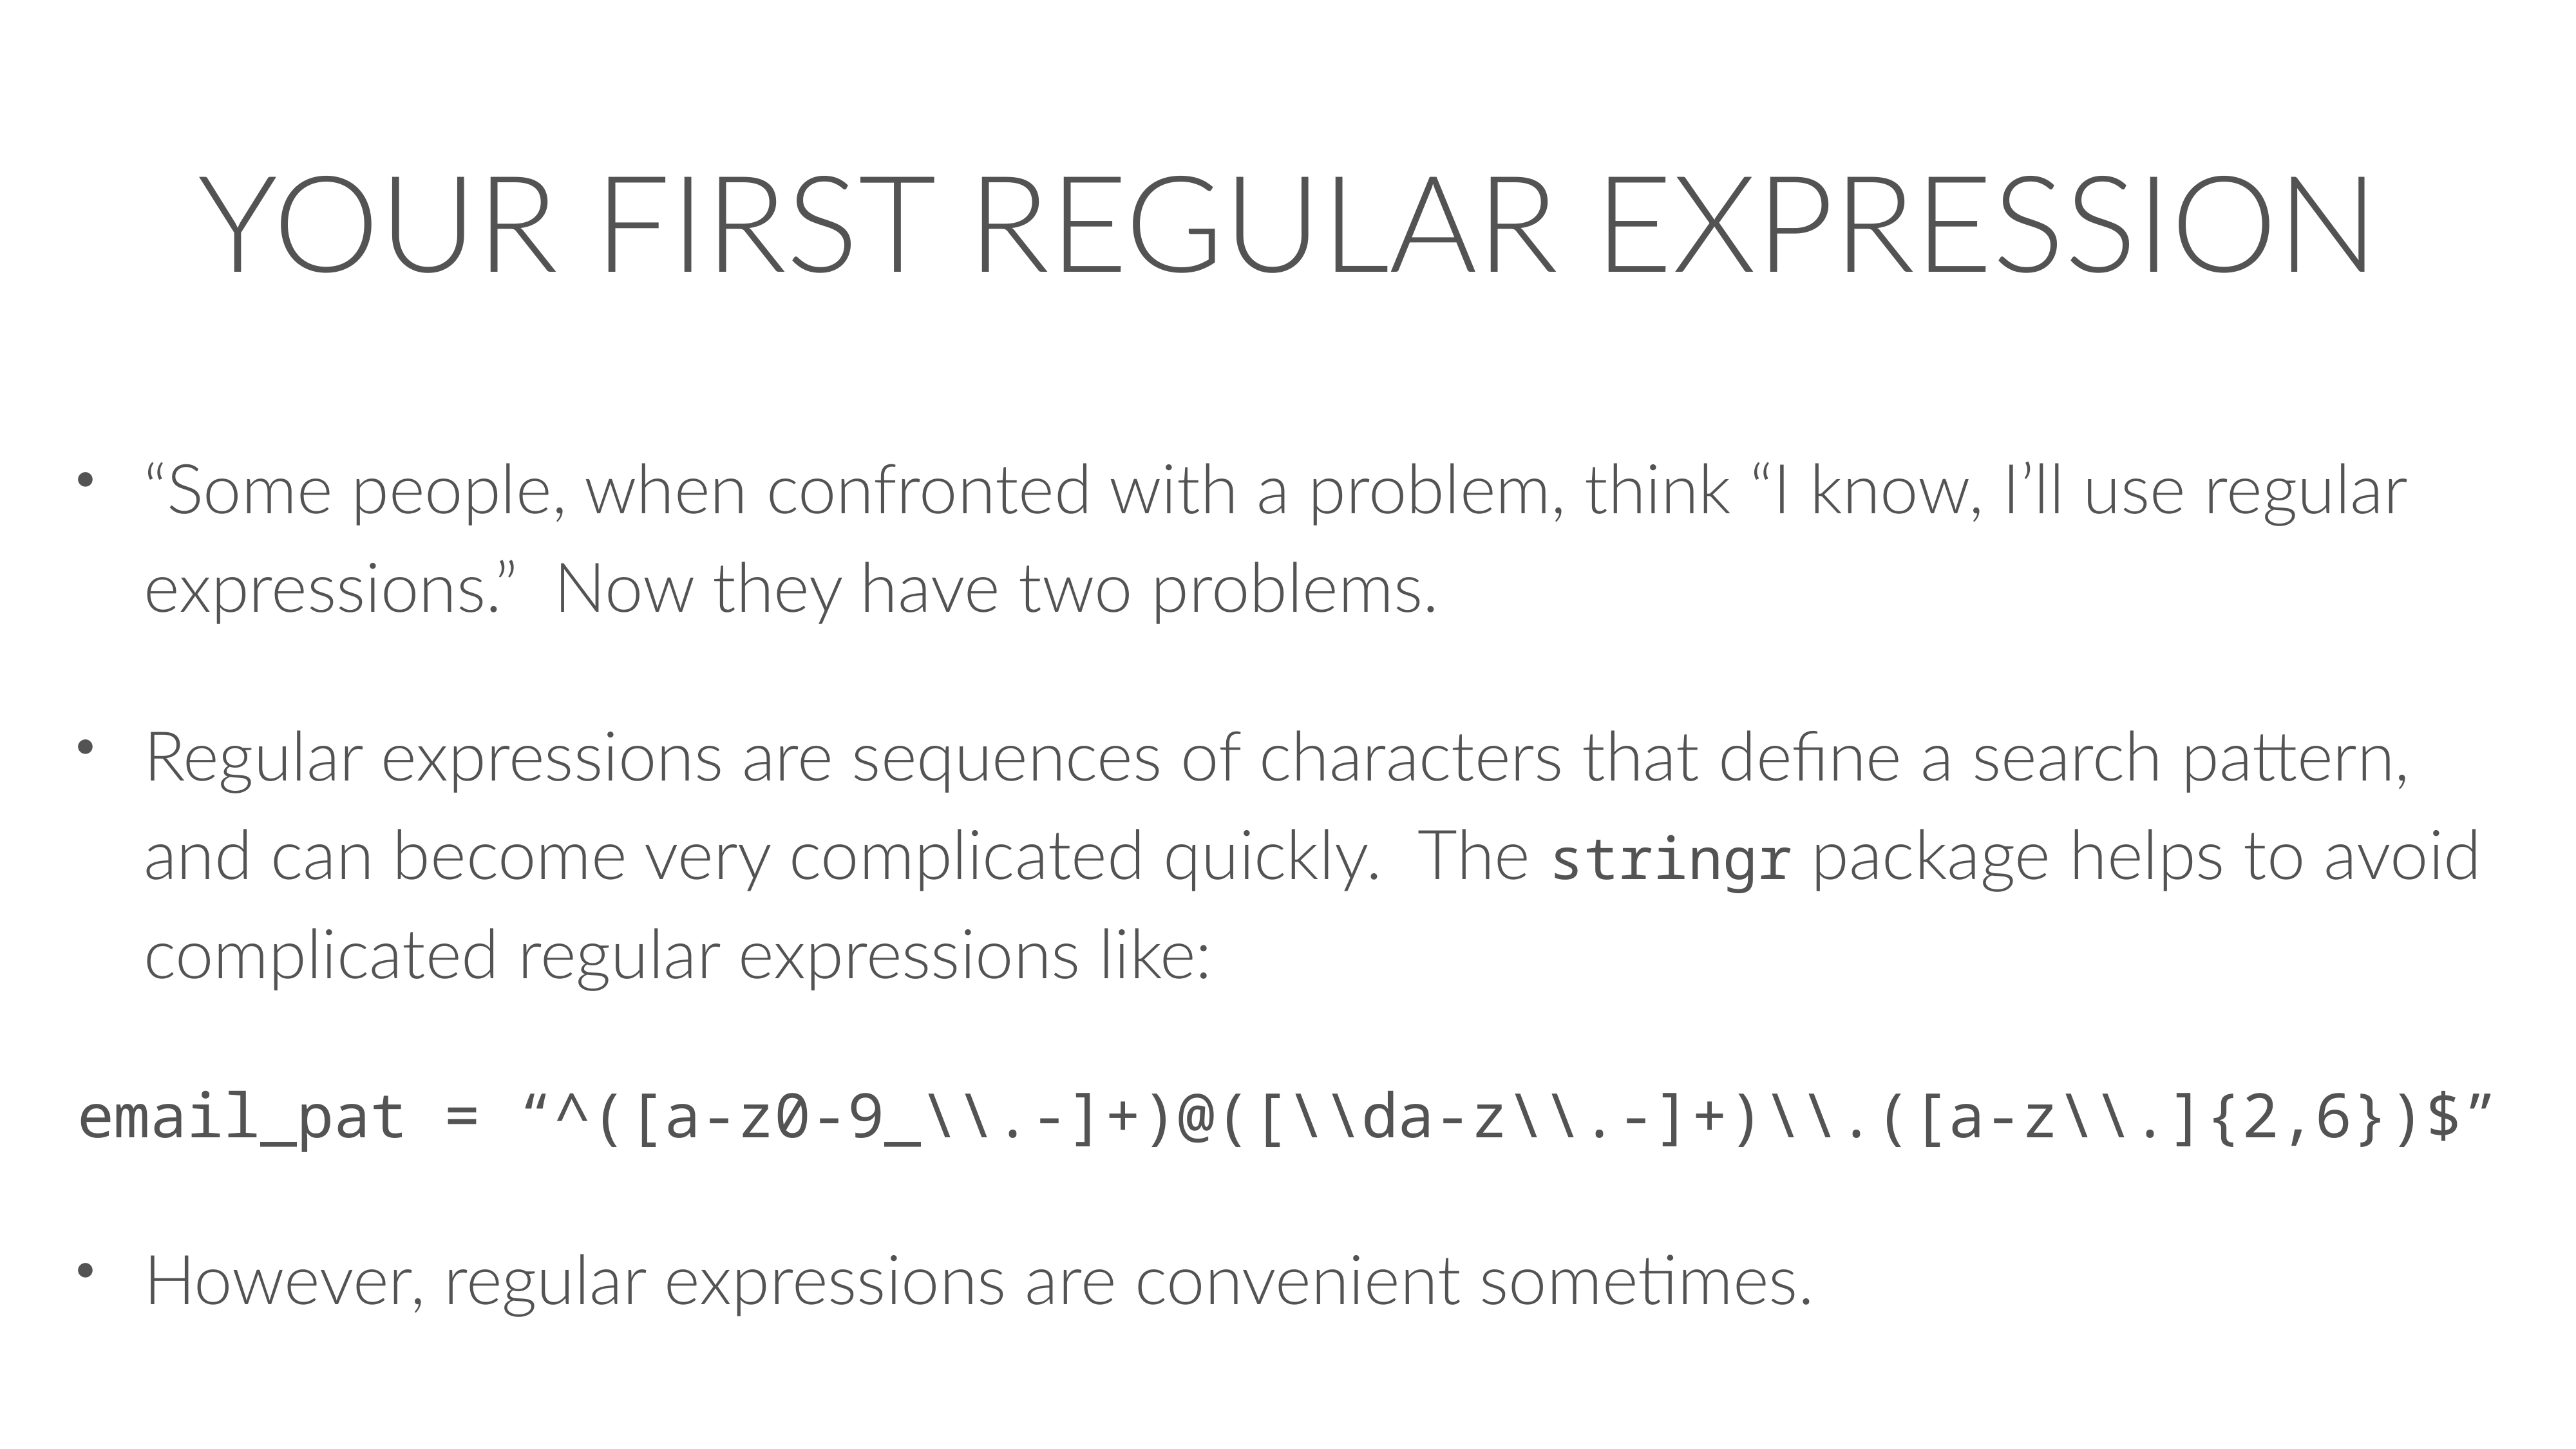

# Your first regular expression
“Some people, when confronted with a problem, think “I know, I’ll use regular expressions.”  Now they have two problems.
Regular expressions are sequences of characters that define a search pattern, and can become very complicated quickly.  The stringr package helps to avoid complicated regular expressions like:
email_pat = “^([a-z0-9_\\.-]+)@([\\da-z\\.-]+)\\.([a-z\\.]{2,6})$”
However, regular expressions are convenient sometimes.